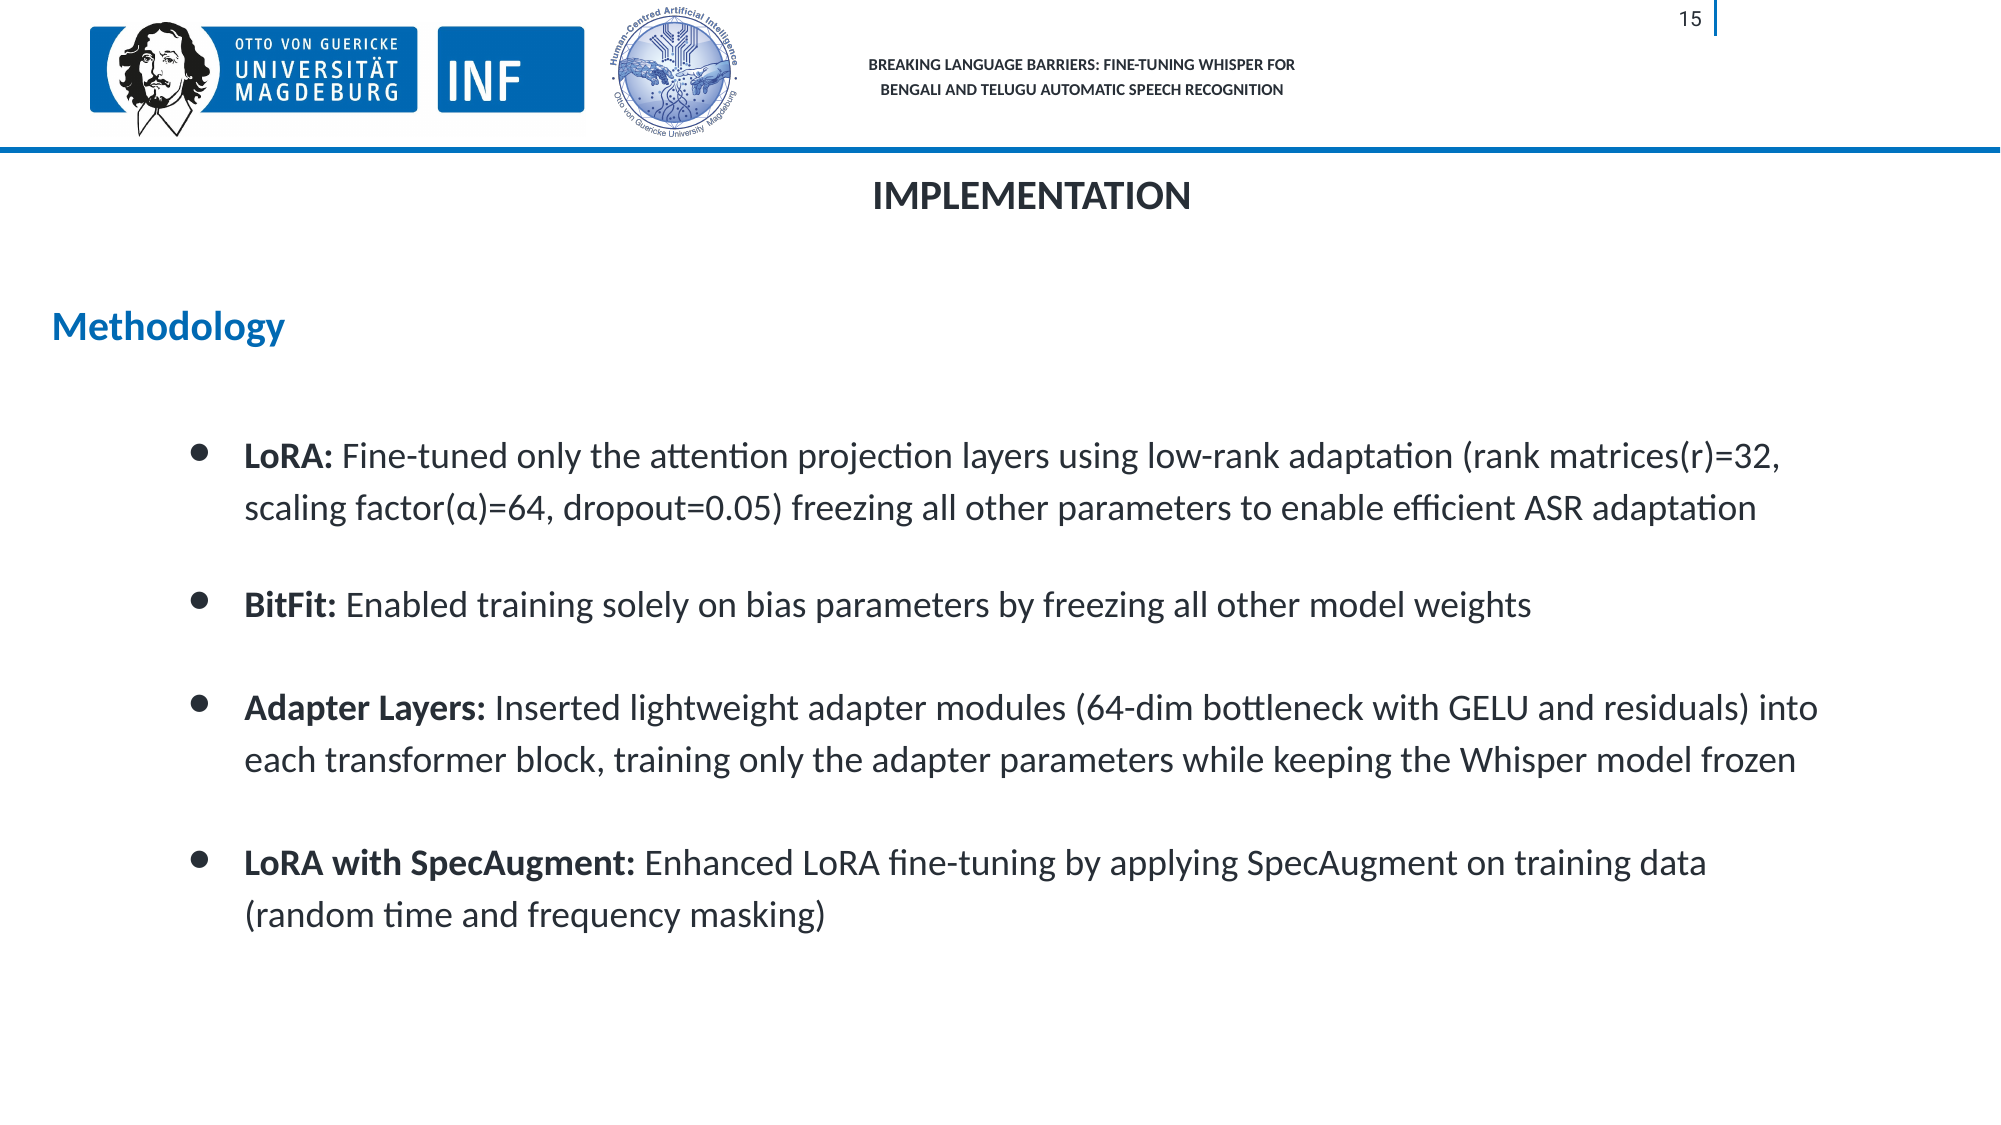

15
BREAKING LANGUAGE BARRIERS: FINE-TUNING WHISPER FOR
BENGALI AND TELUGU AUTOMATIC SPEECH RECOGNITION
IMPLEMENTATION
Methodology
LoRA: Fine-tuned only the attention projection layers using low-rank adaptation (rank matrices(r)=32, scaling factor(α)=64, dropout=0.05) freezing all other parameters to enable efficient ASR adaptation
BitFit: Enabled training solely on bias parameters by freezing all other model weights
Adapter Layers: Inserted lightweight adapter modules (64-dim bottleneck with GELU and residuals) into each transformer block, training only the adapter parameters while keeping the Whisper model frozen
LoRA with SpecAugment: Enhanced LoRA fine-tuning by applying SpecAugment on training data (random time and frequency masking)